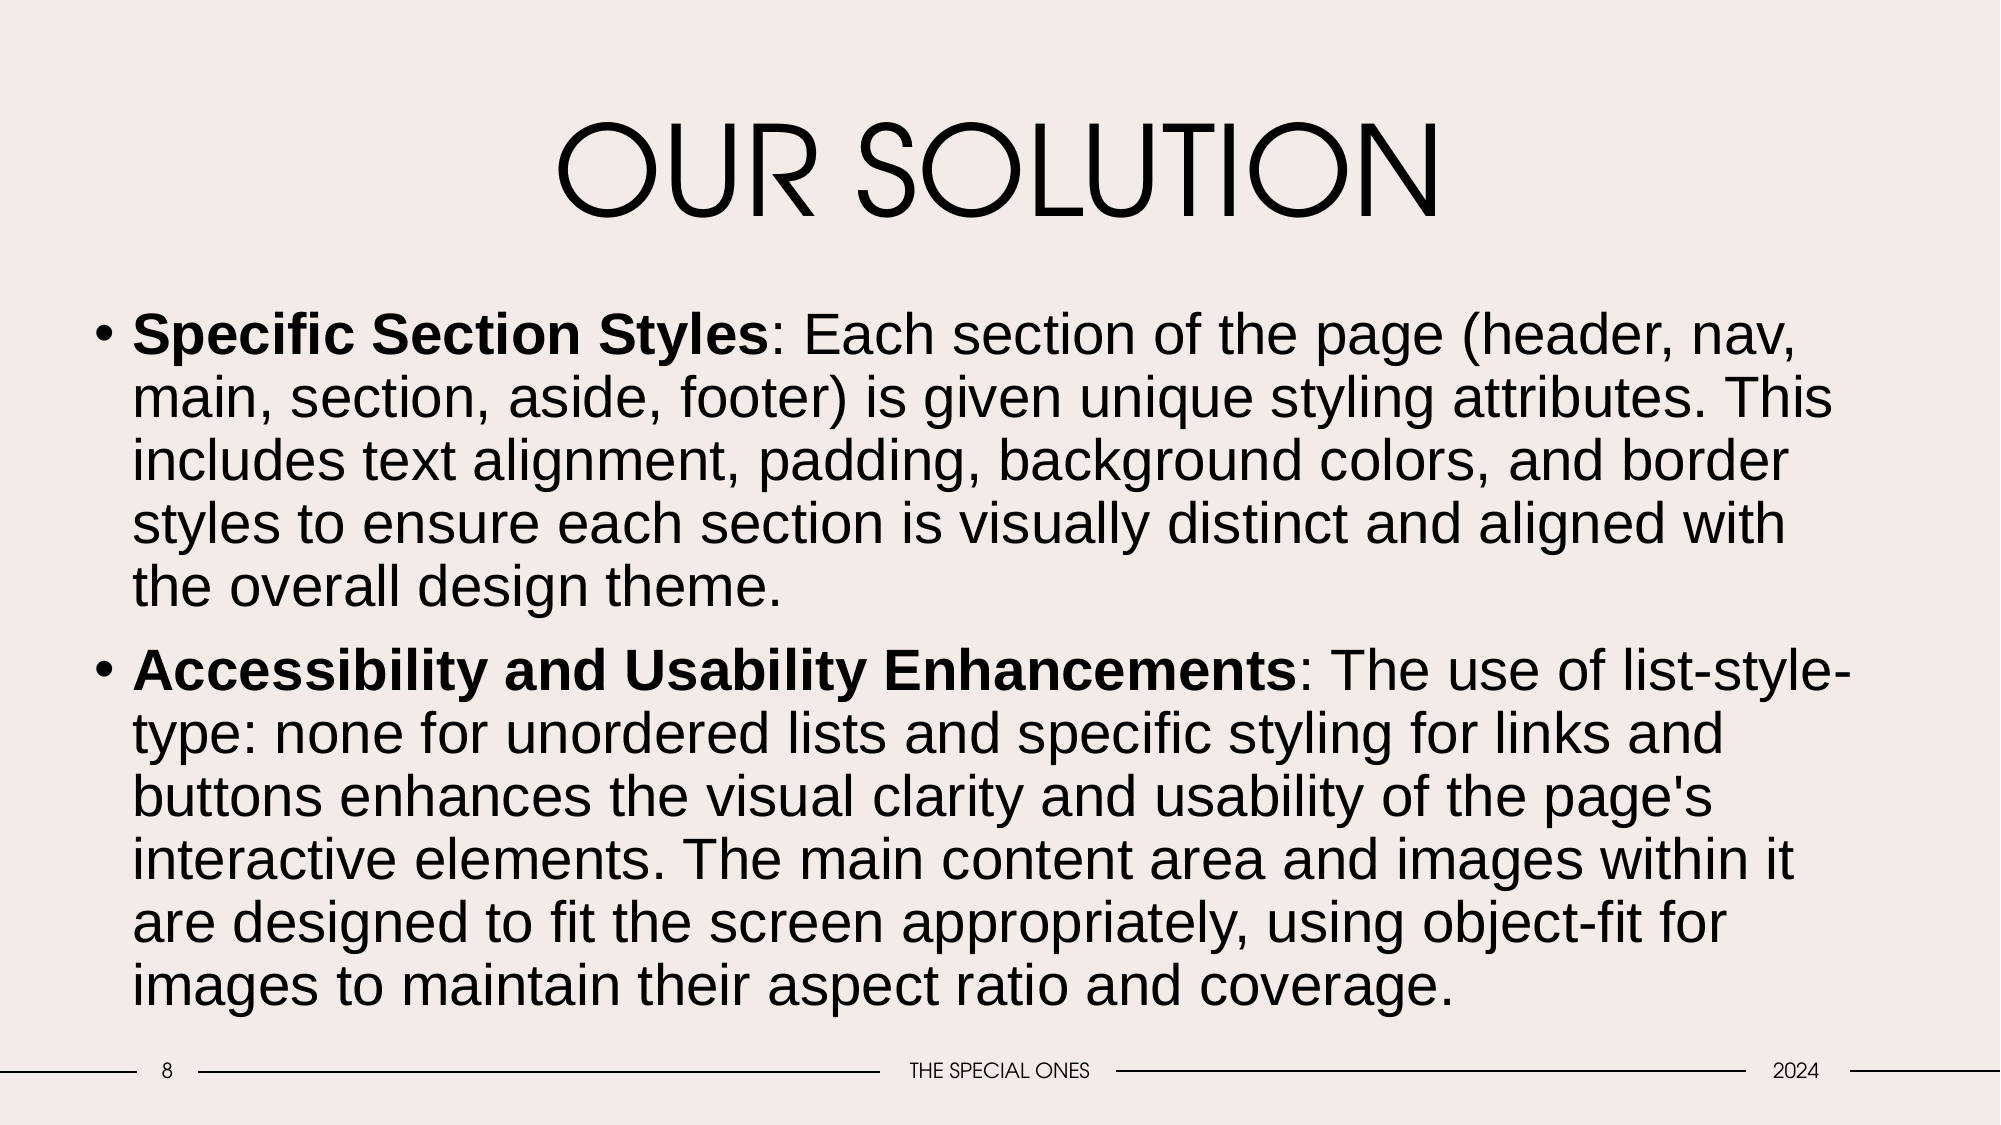

# OUR SOLUTION
Specific Section Styles: Each section of the page (header, nav, main, section, aside, footer) is given unique styling attributes. This includes text alignment, padding, background colors, and border styles to ensure each section is visually distinct and aligned with the overall design theme.
Accessibility and Usability Enhancements: The use of list-style-type: none for unordered lists and specific styling for links and buttons enhances the visual clarity and usability of the page's interactive elements. The main content area and images within it are designed to fit the screen appropriately, using object-fit for images to maintain their aspect ratio and coverage.
8
THE SPECIAL ONES
2024